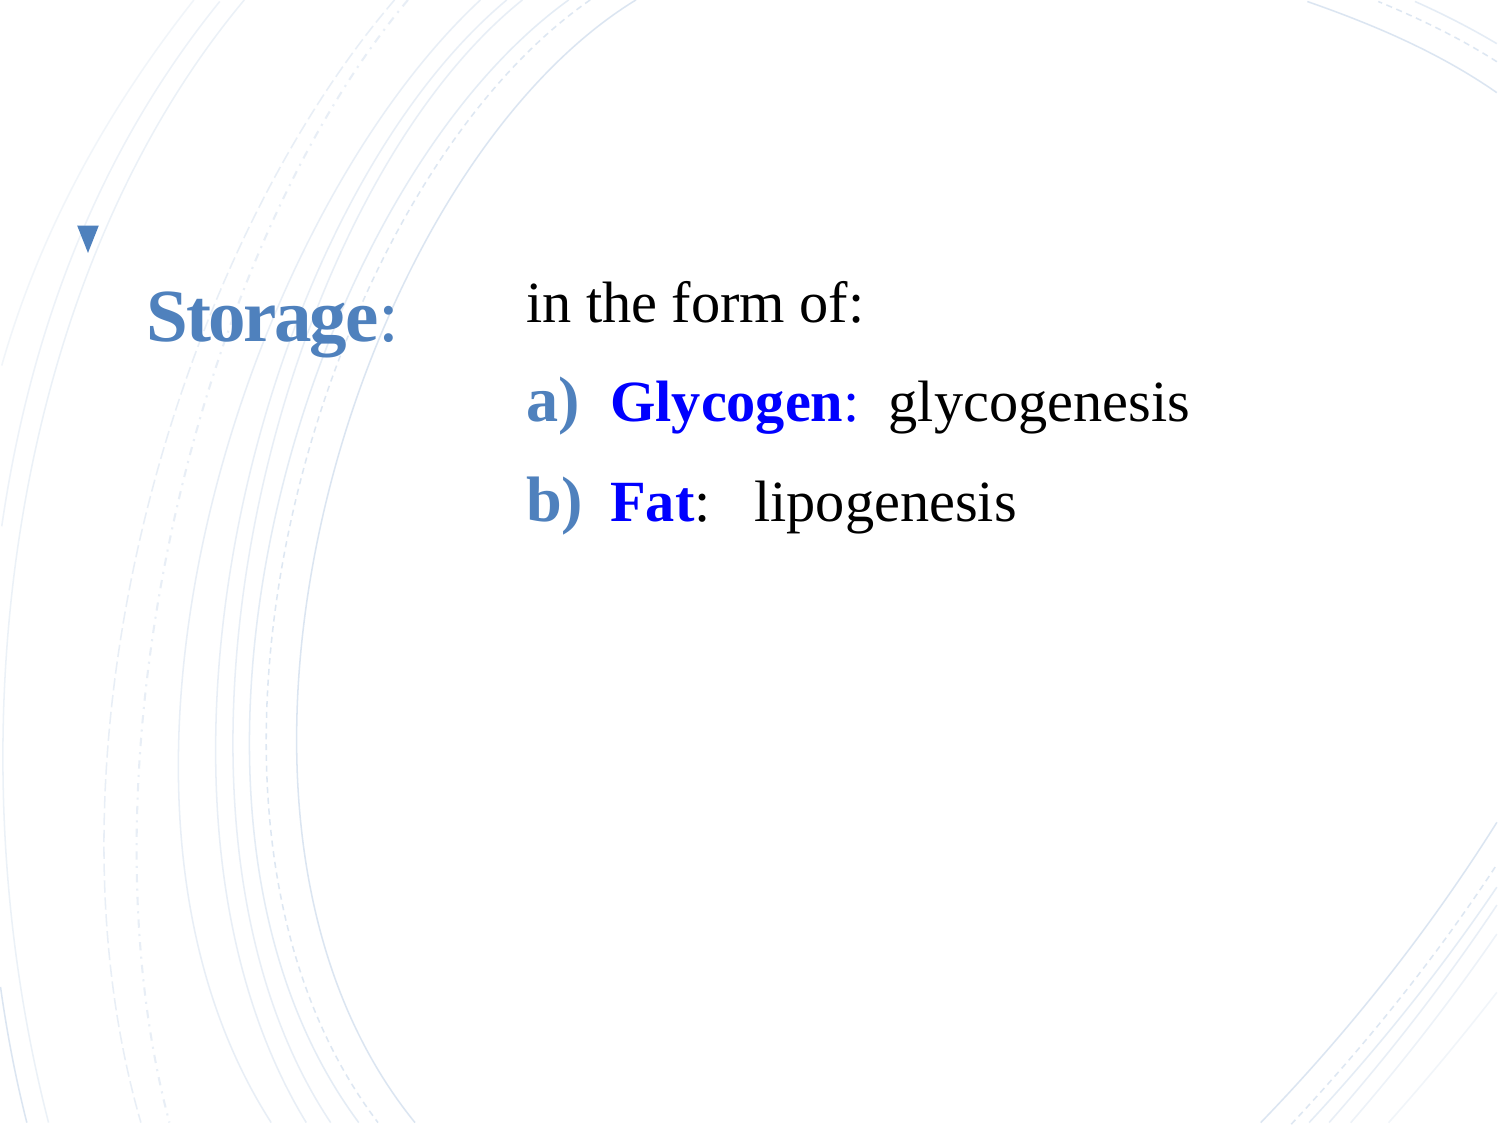

# Storage:
in the form of:
Glycogen:  glycogenesis
Fat:   lipogenesis